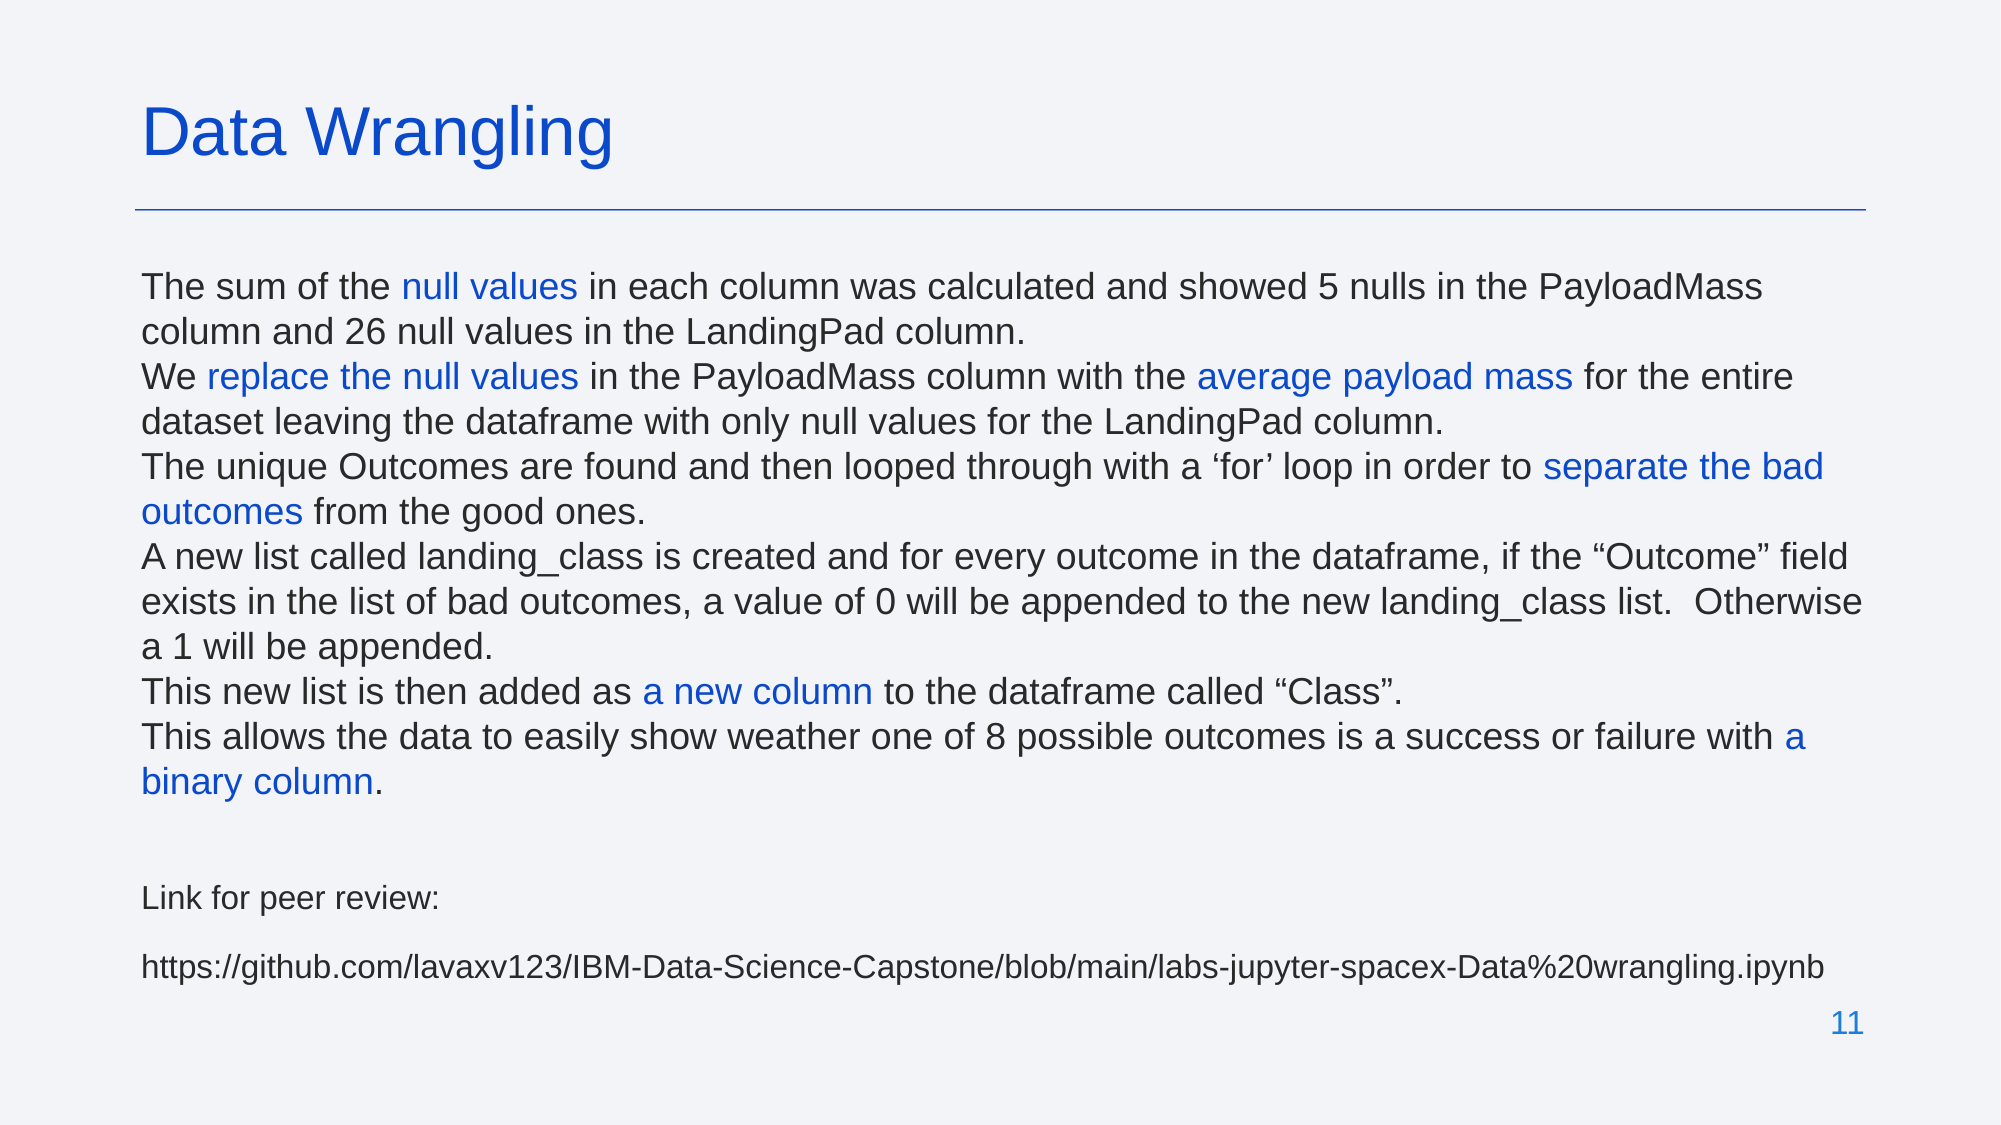

Data Wrangling
The sum of the null values in each column was calculated and showed 5 nulls in the PayloadMass column and 26 null values in the LandingPad column.
We replace the null values in the PayloadMass column with the average payload mass for the entire dataset leaving the dataframe with only null values for the LandingPad column.
The unique Outcomes are found and then looped through with a ‘for’ loop in order to separate the bad outcomes from the good ones.
A new list called landing_class is created and for every outcome in the dataframe, if the “Outcome” field exists in the list of bad outcomes, a value of 0 will be appended to the new landing_class list.  Otherwise a 1 will be appended.
This new list is then added as a new column to the dataframe called “Class”.
This allows the data to easily show weather one of 8 possible outcomes is a success or failure with a binary column.

Link for peer review:
https://github.com/lavaxv123/IBM-Data-Science-Capstone/blob/main/labs-jupyter-spacex-Data%20wrangling.ipynb

11